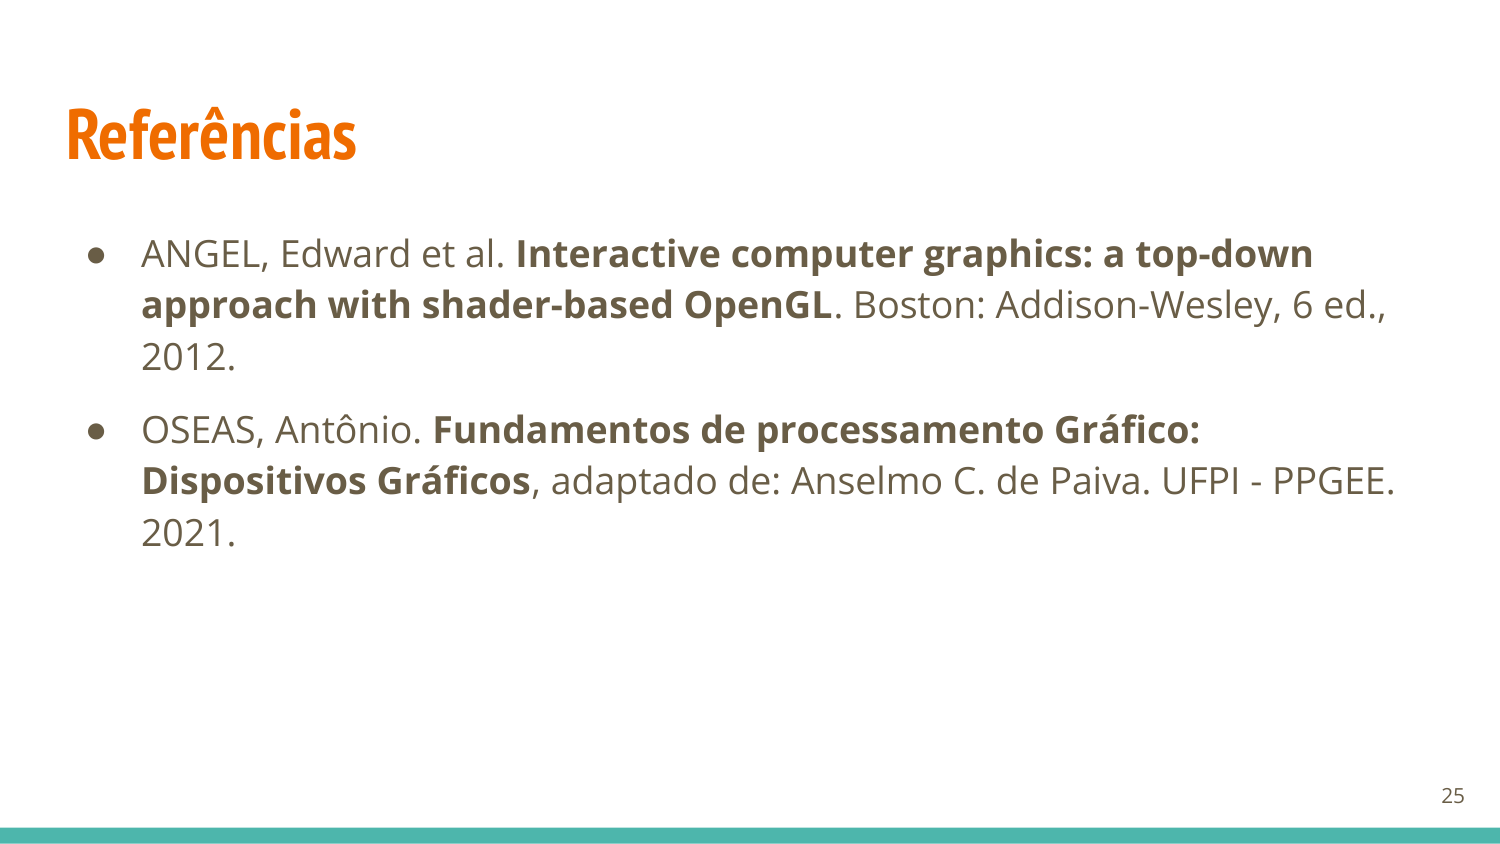

# Referências
ANGEL, Edward et al. Interactive computer graphics: a top-down approach with shader-based OpenGL. Boston: Addison-Wesley, 6 ed., 2012.
OSEAS, Antônio. Fundamentos de processamento Gráfico: Dispositivos Gráficos, adaptado de: Anselmo C. de Paiva. UFPI - PPGEE. 2021.
25